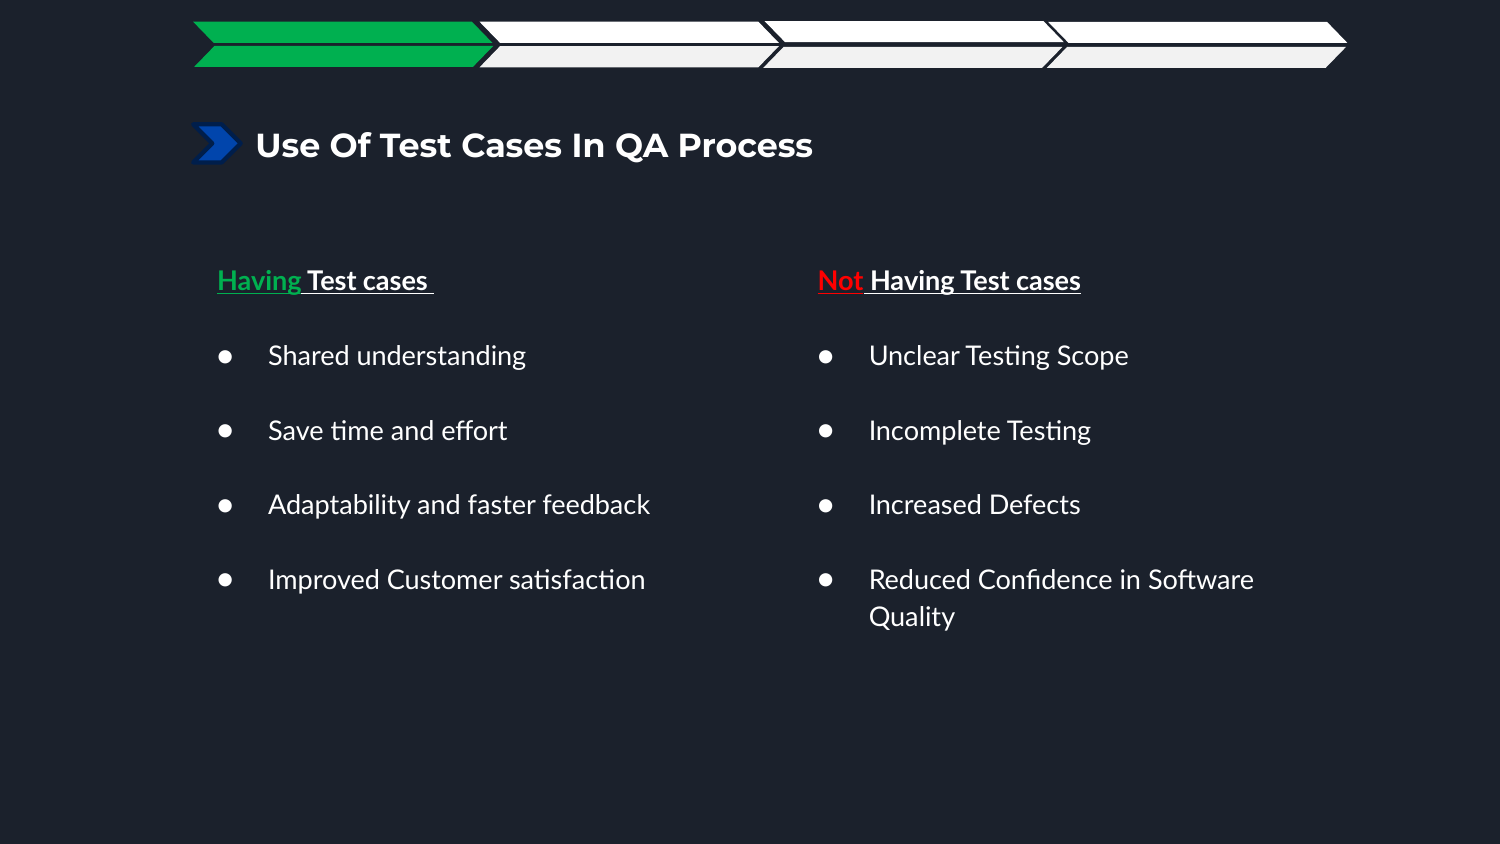

Use Of Test Cases In QA Process

Not Having Test cases

Unclear Testing Scope

Incomplete Testing

Increased Defects

Reduced Confidence in Software Quality
Having Test cases

Shared understanding

Save time and effort

Adaptability and faster feedback

Improved Customer satisfaction